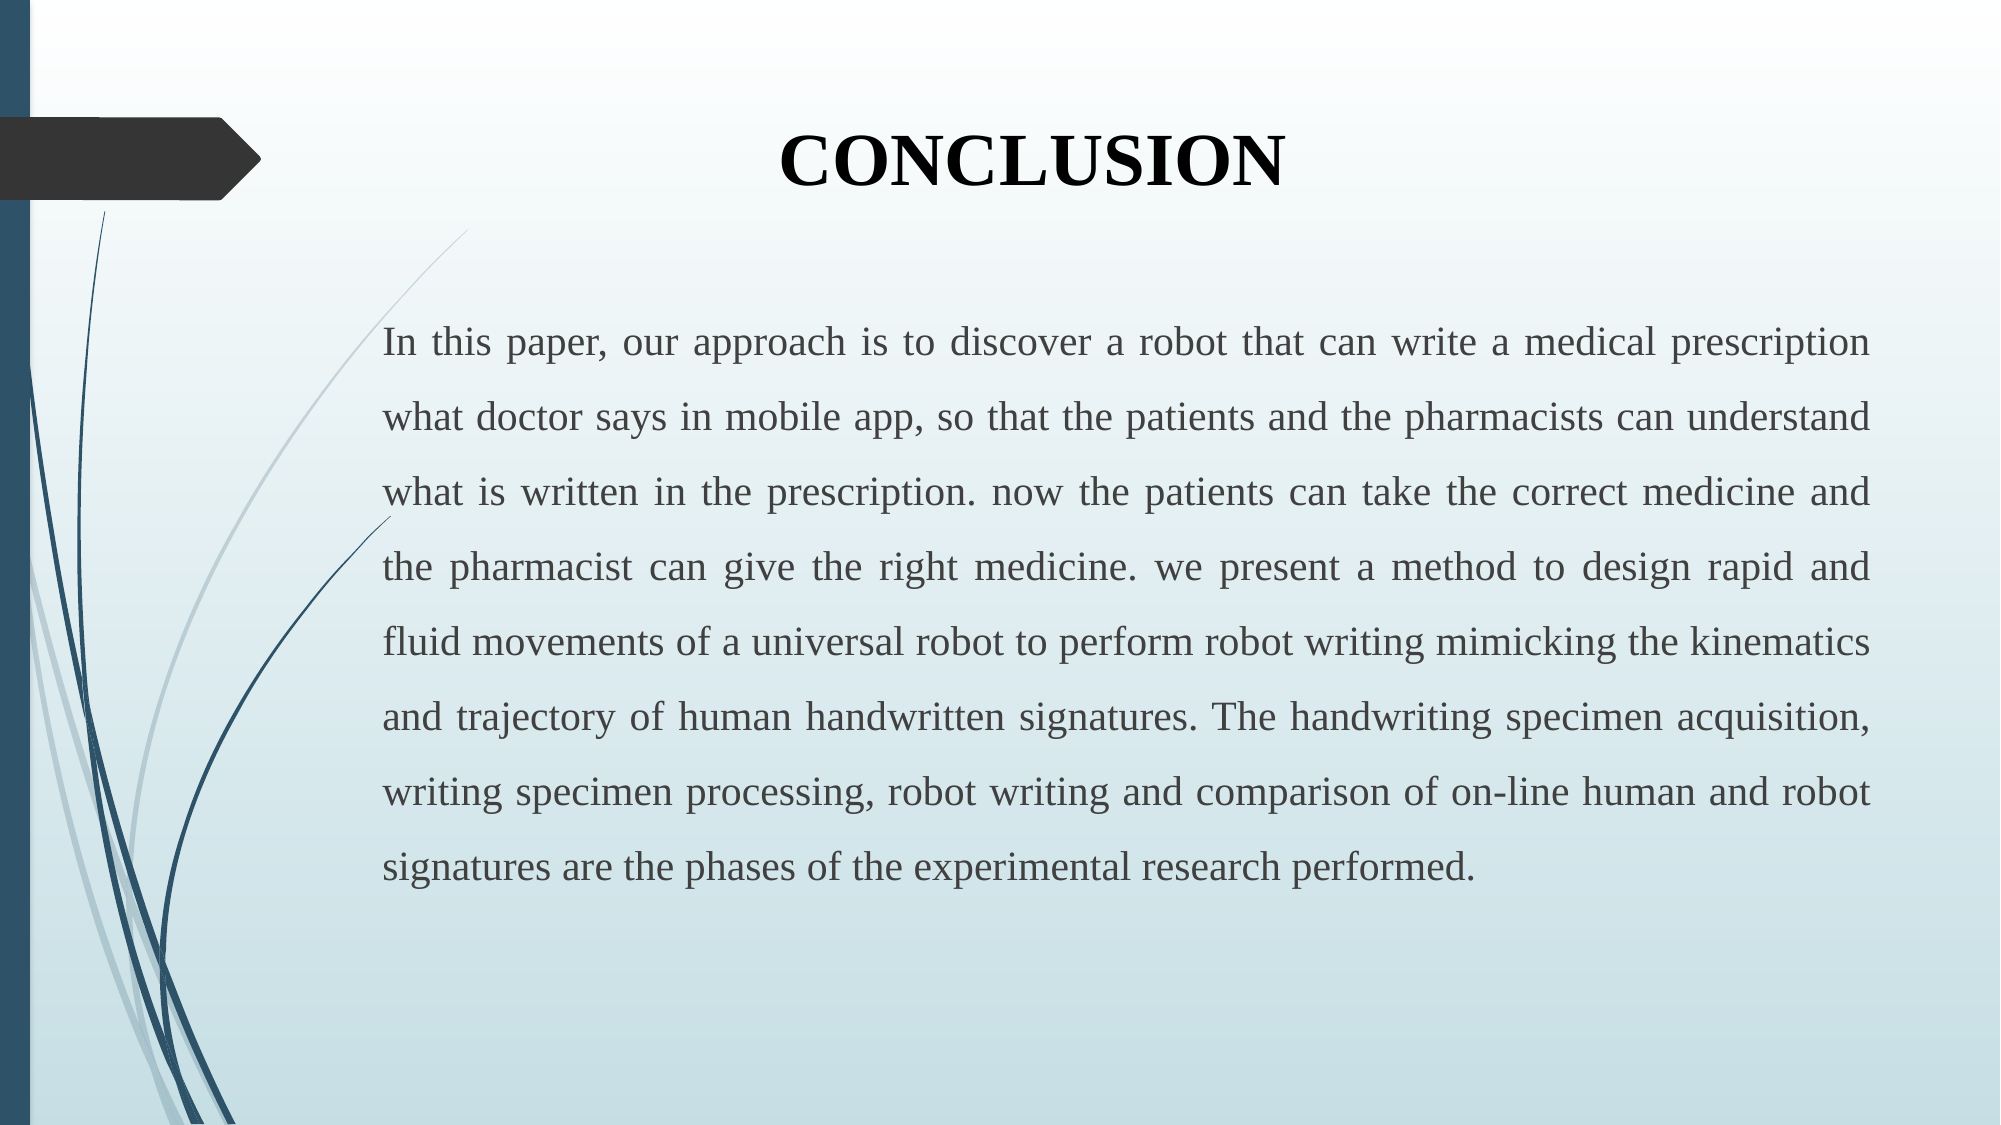

# CONCLUSION
In this paper, our approach is to discover a robot that can write a medical prescription what doctor says in mobile app, so that the patients and the pharmacists can understand what is written in the prescription. now the patients can take the correct medicine and the pharmacist can give the right medicine. we present a method to design rapid and fluid movements of a universal robot to perform robot writing mimicking the kinematics and trajectory of human handwritten signatures. The handwriting specimen acquisition, writing specimen processing, robot writing and comparison of on-line human and robot signatures are the phases of the experimental research performed.